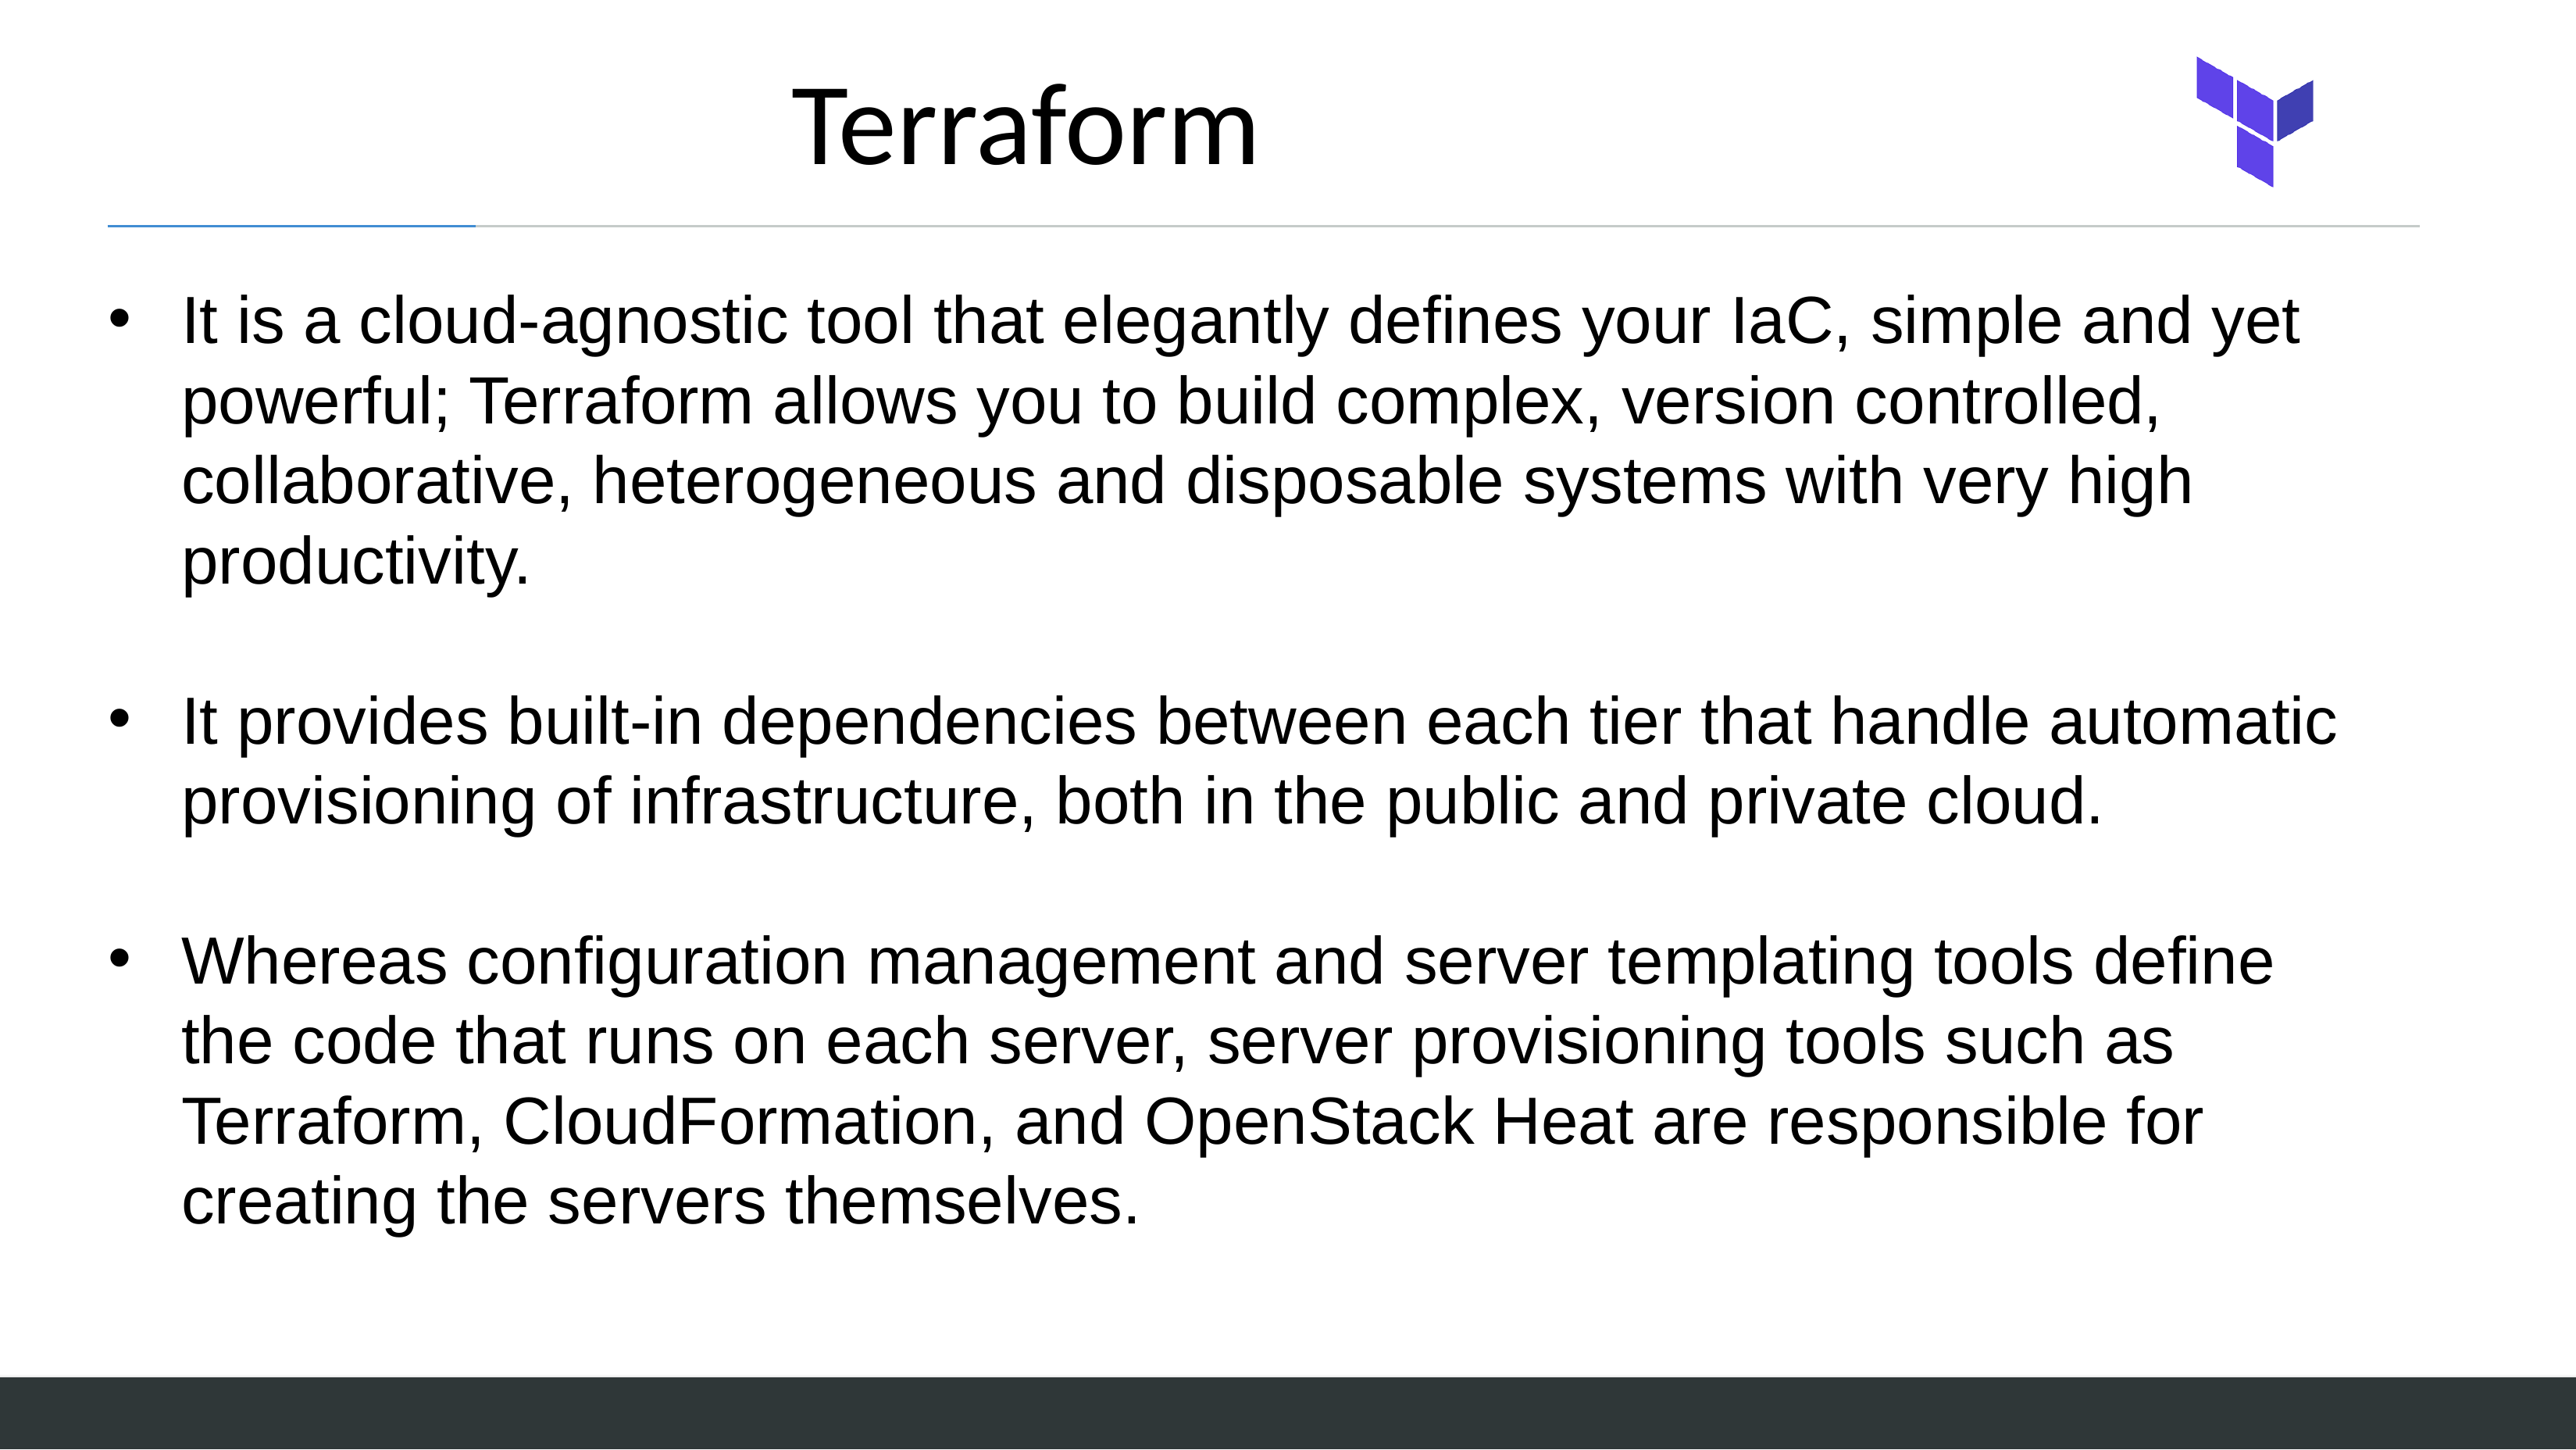

Terraform
It is a cloud-agnostic tool that elegantly defines your IaC, simple and yet powerful; Terraform allows you to build complex, version controlled, collaborative, heterogeneous and disposable systems with very high productivity.

It provides built-in dependencies between each tier that handle automatic provisioning of infrastructure, both in the public and private cloud.

Whereas configuration management and server templating tools define the code that runs on each server, server provisioning tools such as Terraform, CloudFormation, and OpenStack Heat are responsible for creating the servers themselves.